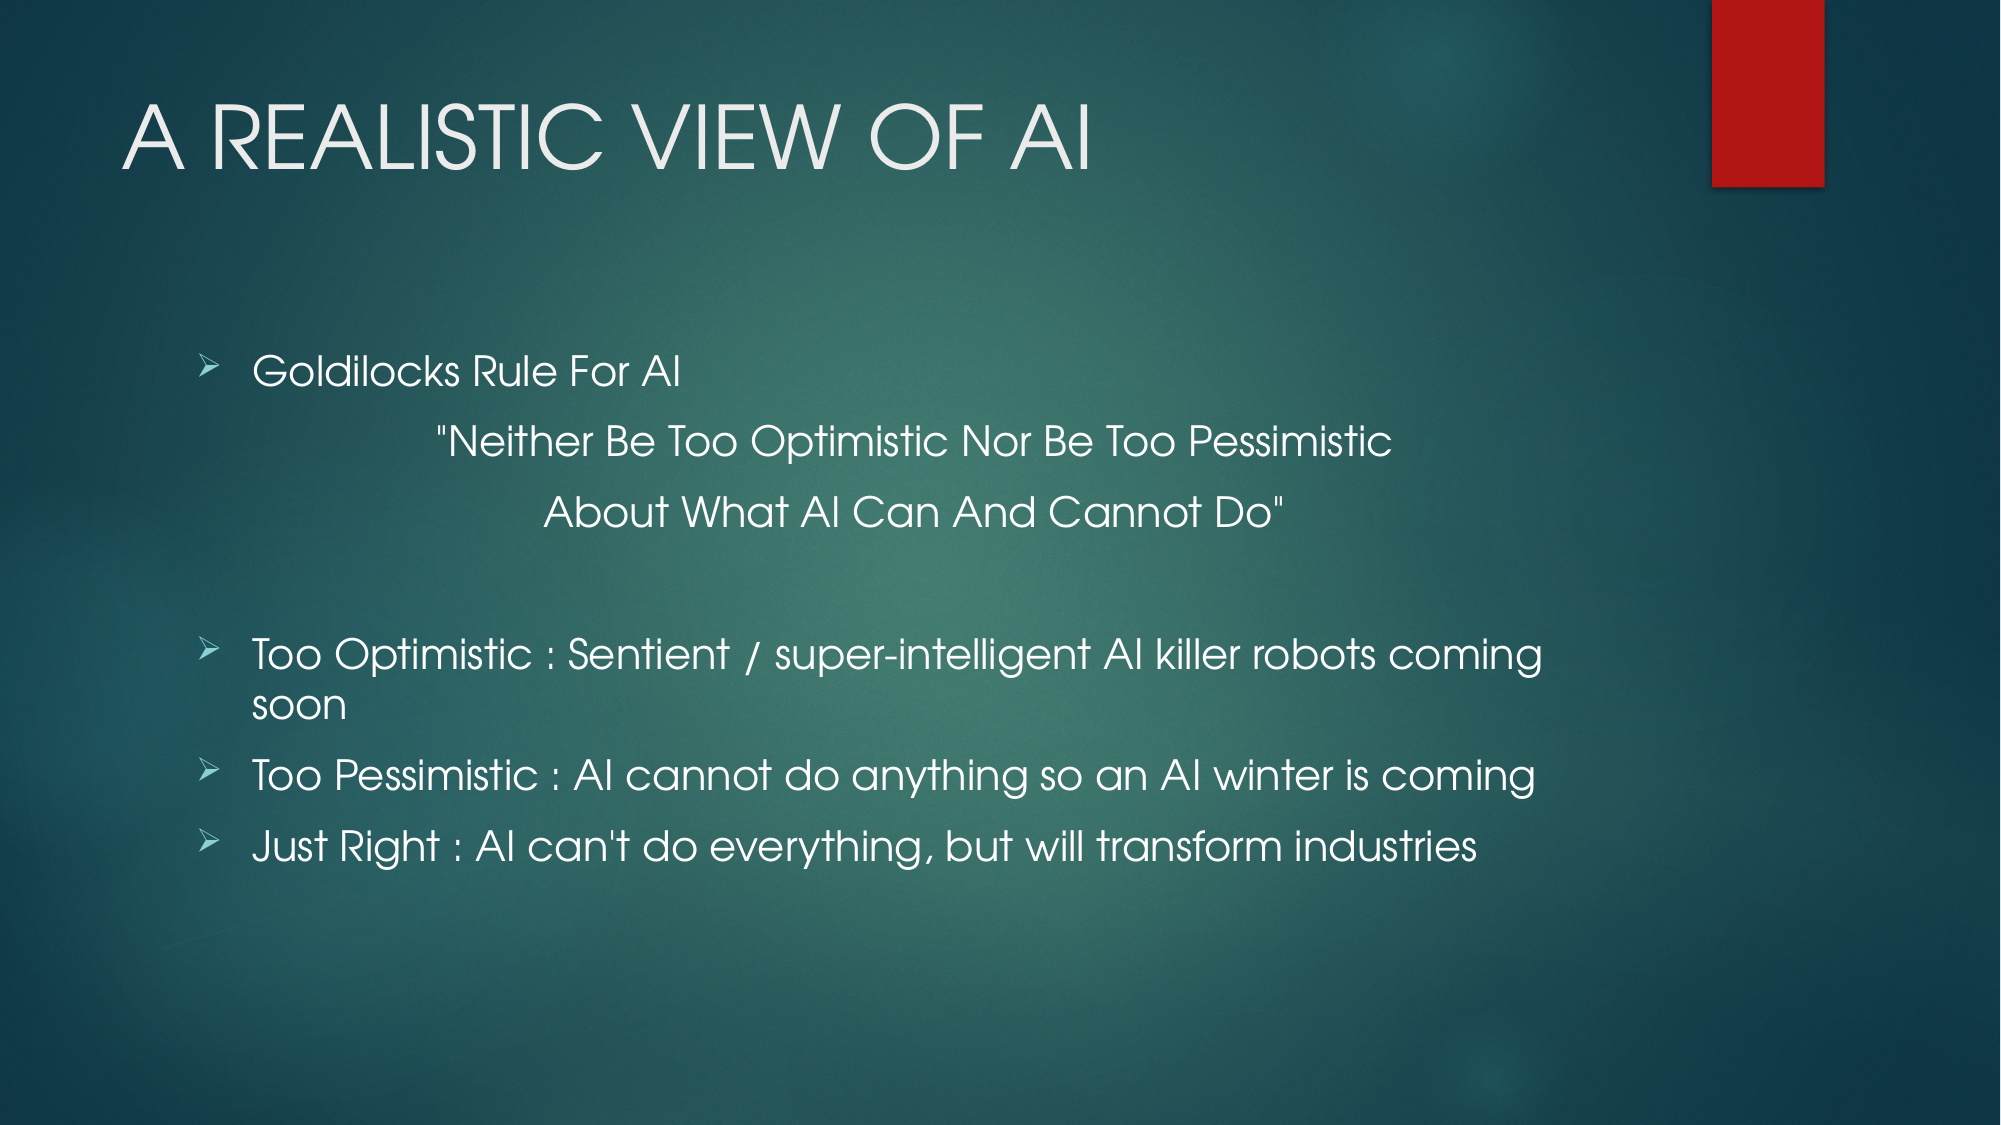

# A REALISTIC VIEW OF AI
Goldilocks Rule For AI
"Neither Be Too Optimistic Nor Be Too Pessimistic
About What AI Can And Cannot Do"

Too Optimistic : Sentient / super-intelligent AI killer robots coming soon
Too Pessimistic : AI cannot do anything so an AI winter is coming
Just Right : AI can't do everything, but will transform industries